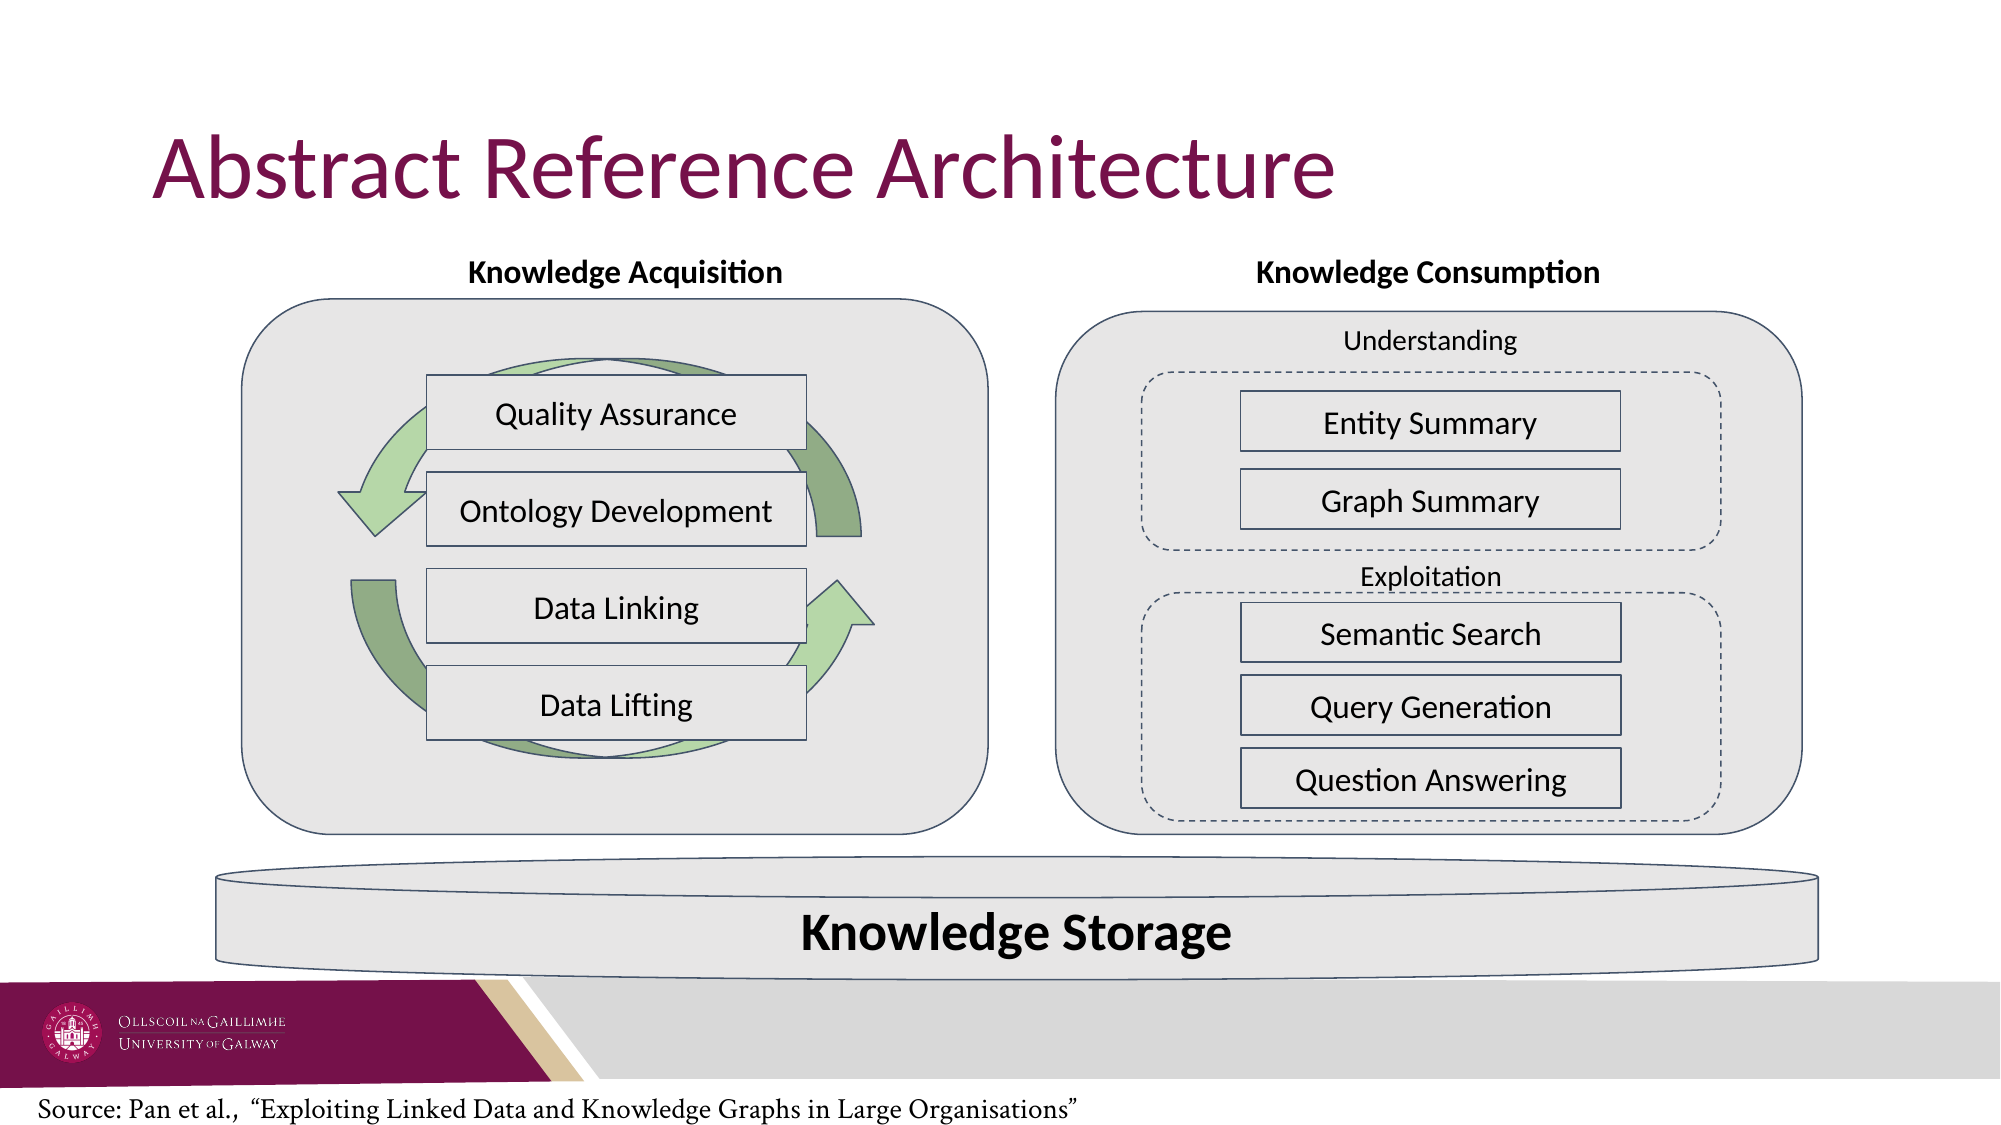

# Abstract Reference Architecture
Knowledge Acquisition
Knowledge Consumption

Understanding

Quality Assurance
Entity Summary
Graph Summary
Ontology Development
Exploitation
Data Linking

Semantic Search
Data Lifting
Query Generation
Question Answering
Knowledge Storage
Source: Pan et al.,  “Exploiting Linked Data and Knowledge Graphs in Large Organisations”